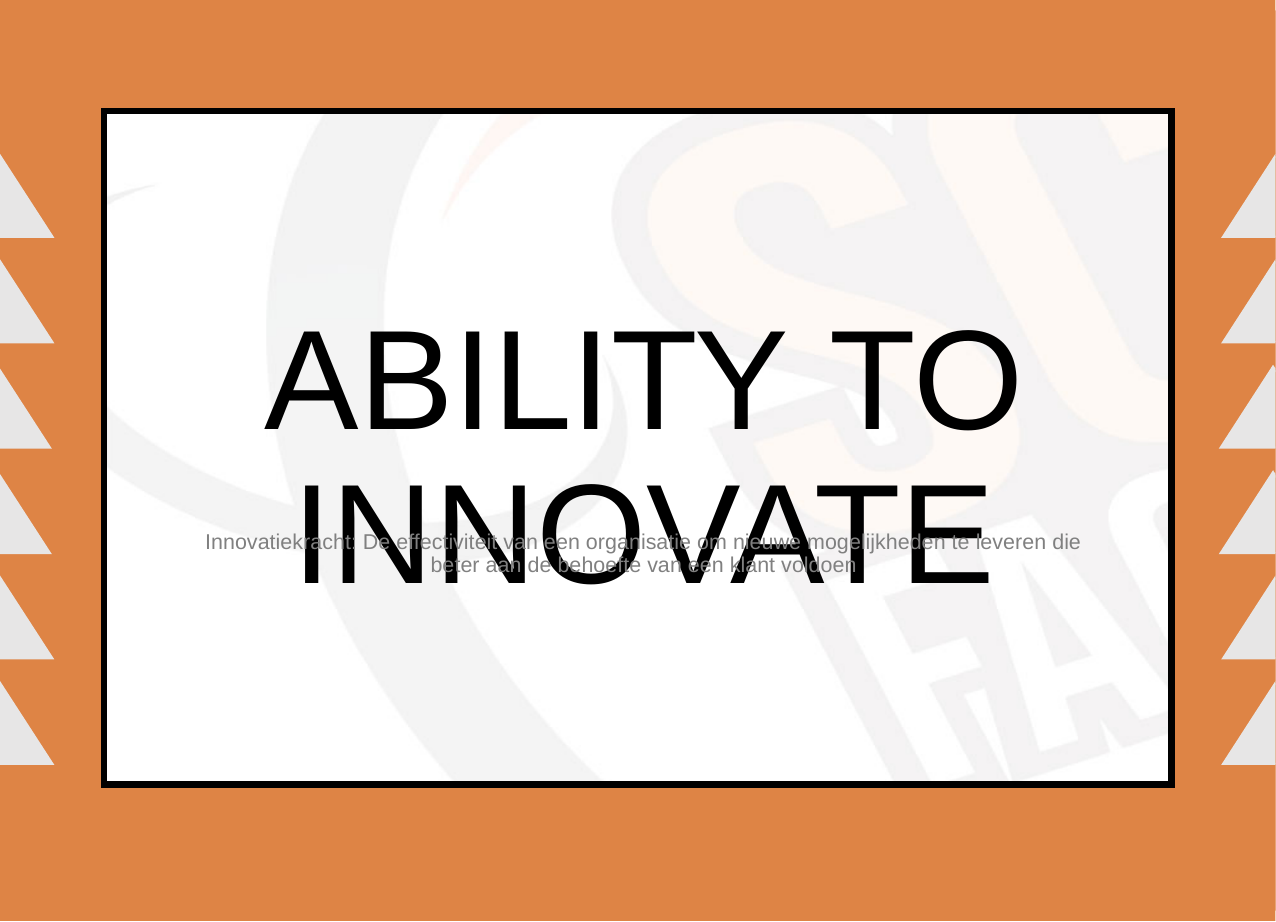

# ABILITY TO INNOVATE

Innovatiekracht: De effectiviteit van een organisatie om nieuwe mogelijkheden te leveren die beter aan de behoefte van een klant voldoen